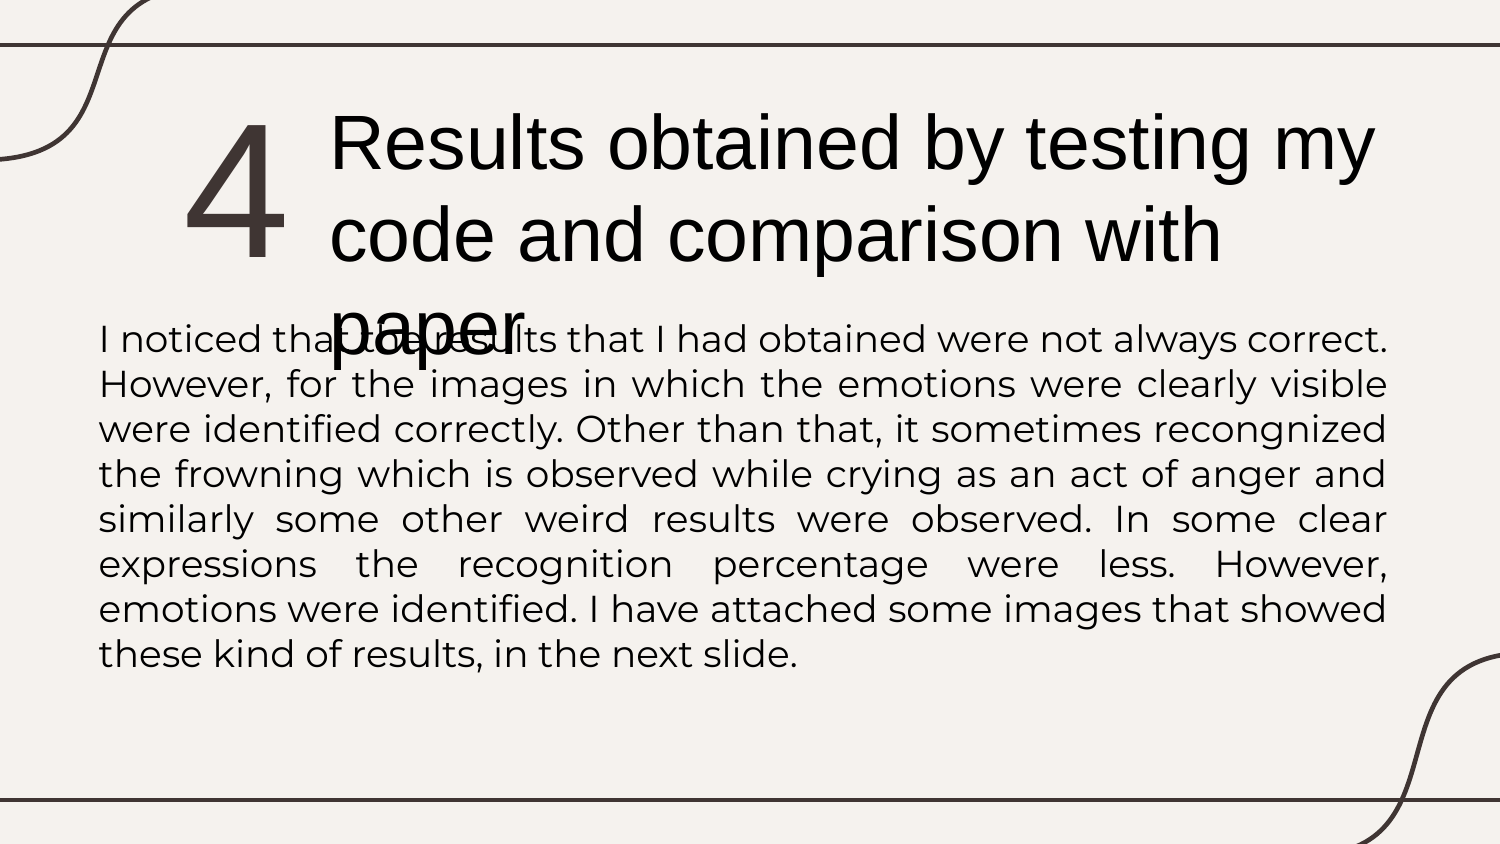

4
# Results obtained by testing my code and comparison with paper
I noticed that the results that I had obtained were not always correct. However, for the images in which the emotions were clearly visible were identified correctly. Other than that, it sometimes recongnized the frowning which is observed while crying as an act of anger and similarly some other weird results were observed. In some clear expressions the recognition percentage were less. However, emotions were identified. I have attached some images that showed these kind of results, in the next slide.